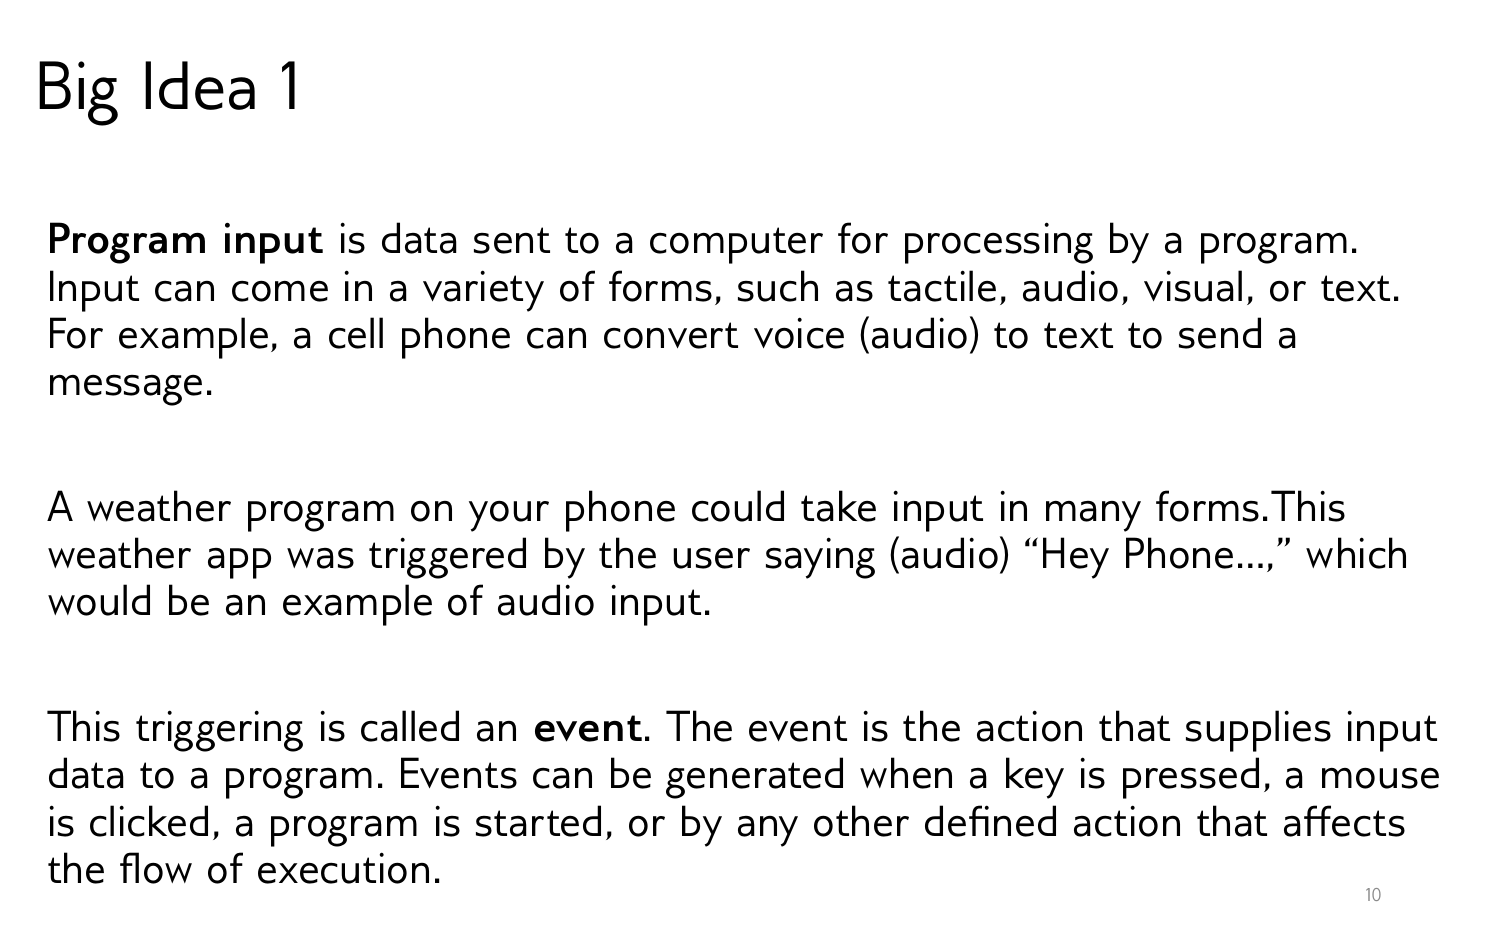

# Big Idea 1

﻿Program input is data sent to a computer for processing by a program. Input can come in a variety of forms, such as tactile, audio, visual, or text. For example, a cell phone can convert voice (audio) to text to send a message.

﻿A weather program on your phone could take input in many forms.﻿This weather app was triggered by the user saying (audio) “Hey Phone…,” which would be an example of audio input.

This triggering is called an event. The event is the action that supplies input data to a program. Events can be generated when a key is pressed, a mouse is clicked, a program is started, or by any other defined action that affects the flow of execution.

10